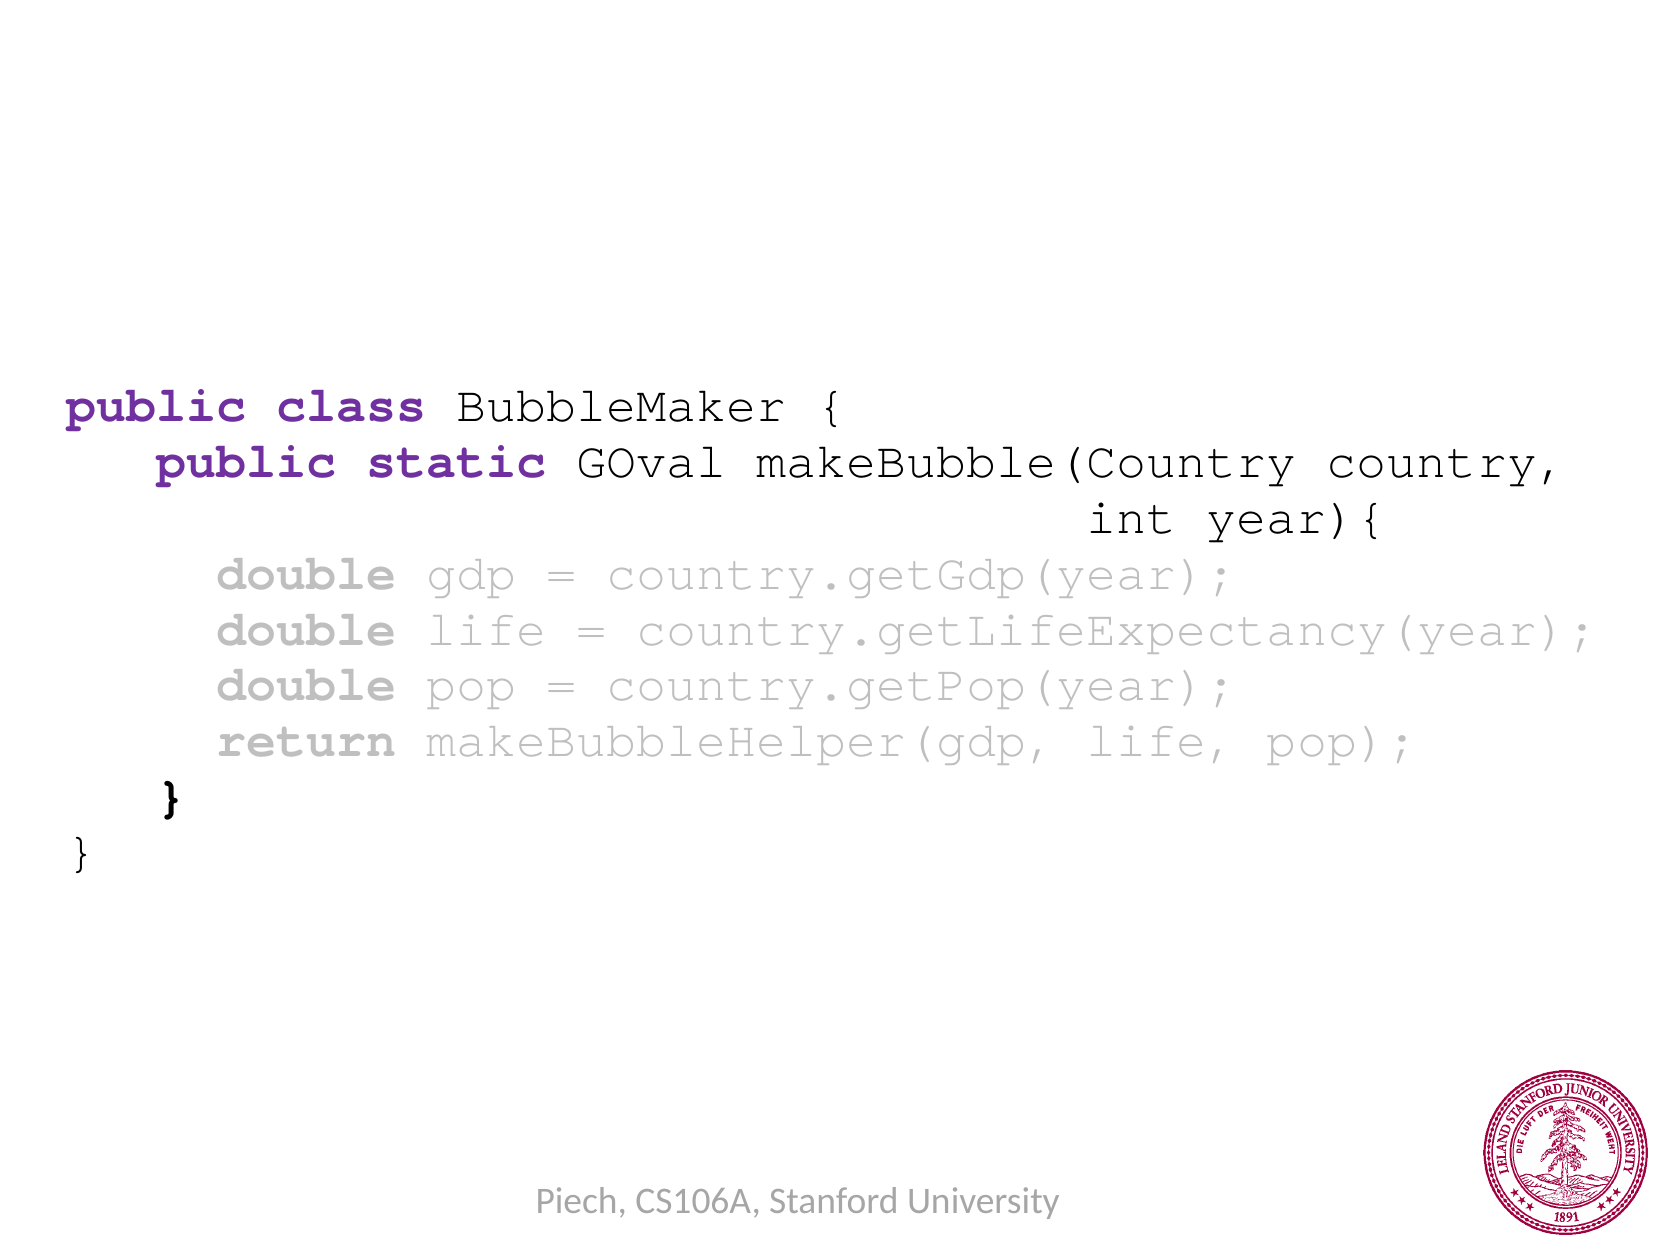

public class BubbleMaker {
   public static GOval makeBubble(Country country,
                                  int year){
     double gdp = country.getGdp(year);
     double life = country.getLifeExpectancy(year);
     double pop = country.getPop(year);
     return makeBubbleHelper(gdp, life, pop);
   }
}